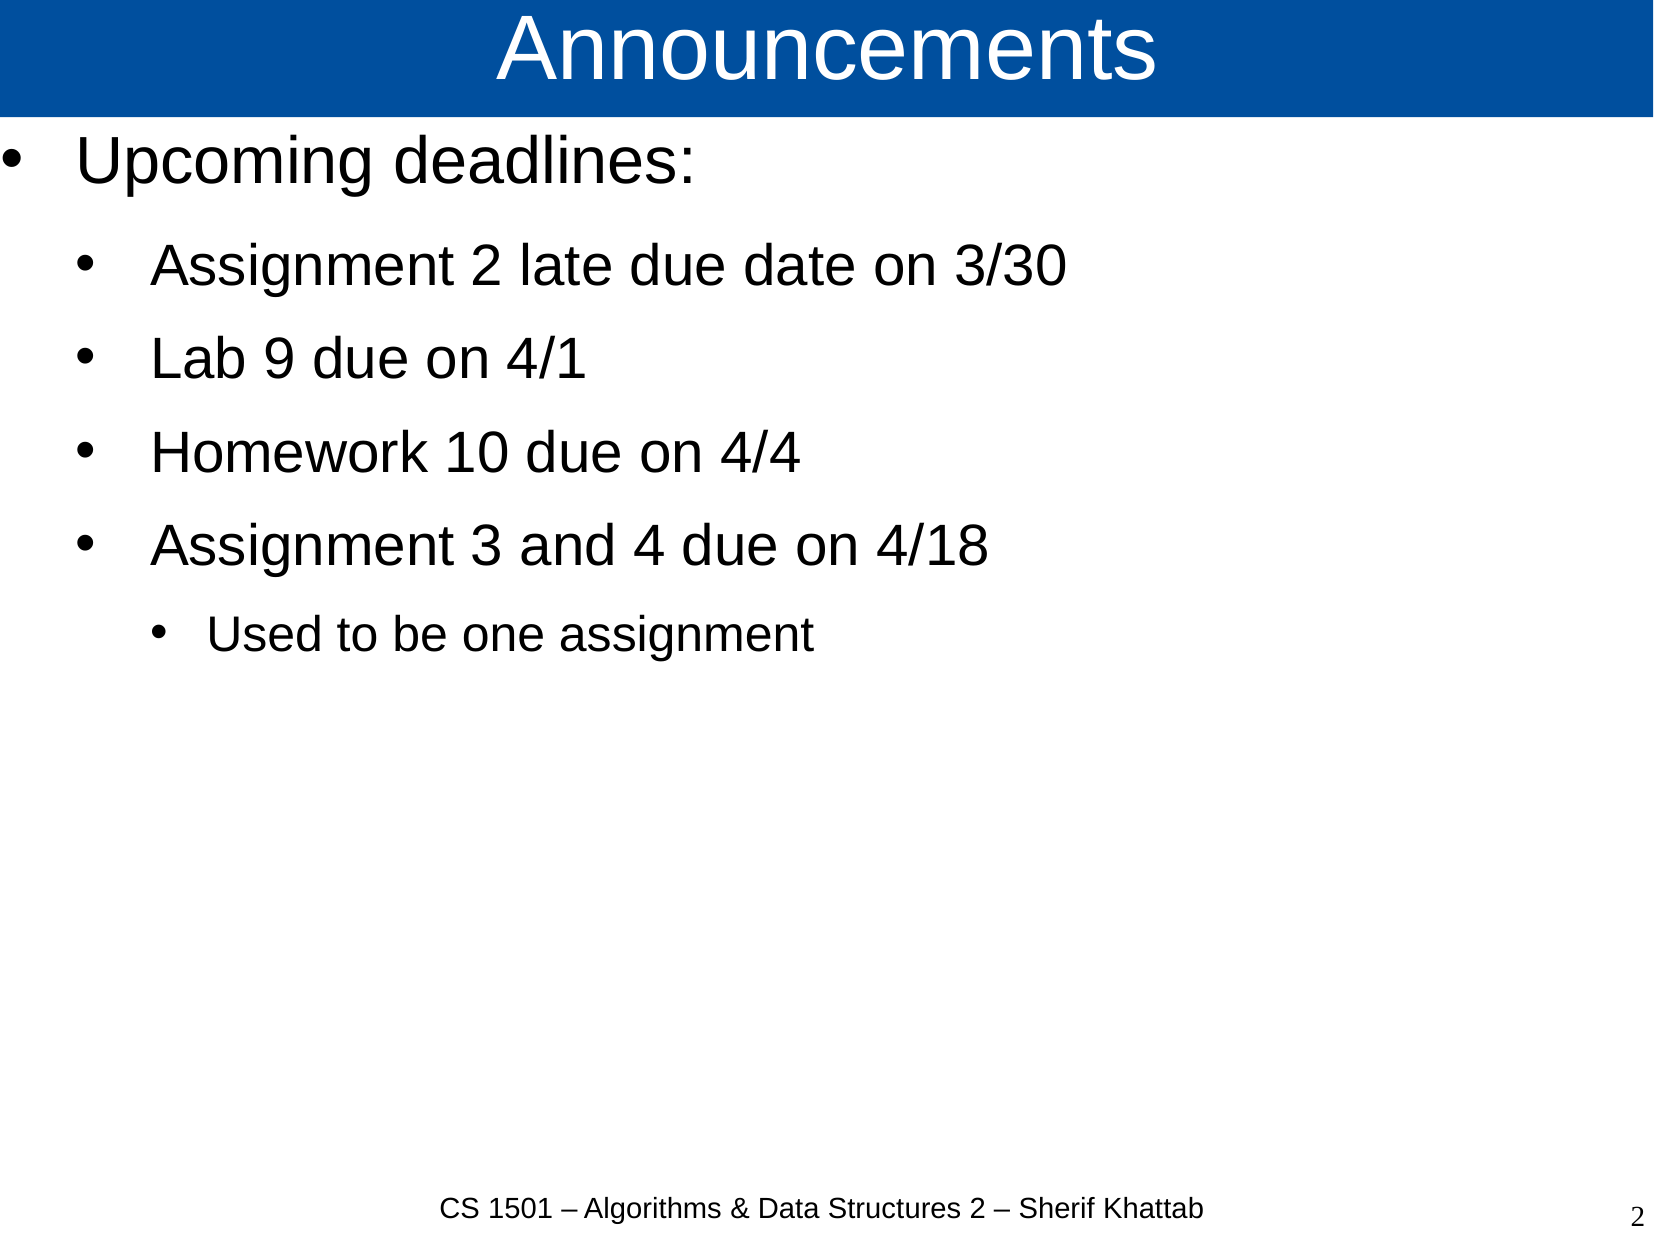

# Announcements
Upcoming deadlines:
Assignment 2 late due date on 3/30
Lab 9 due on 4/1
Homework 10 due on 4/4
Assignment 3 and 4 due on 4/18
Used to be one assignment
CS 1501 – Algorithms & Data Structures 2 – Sherif Khattab
2